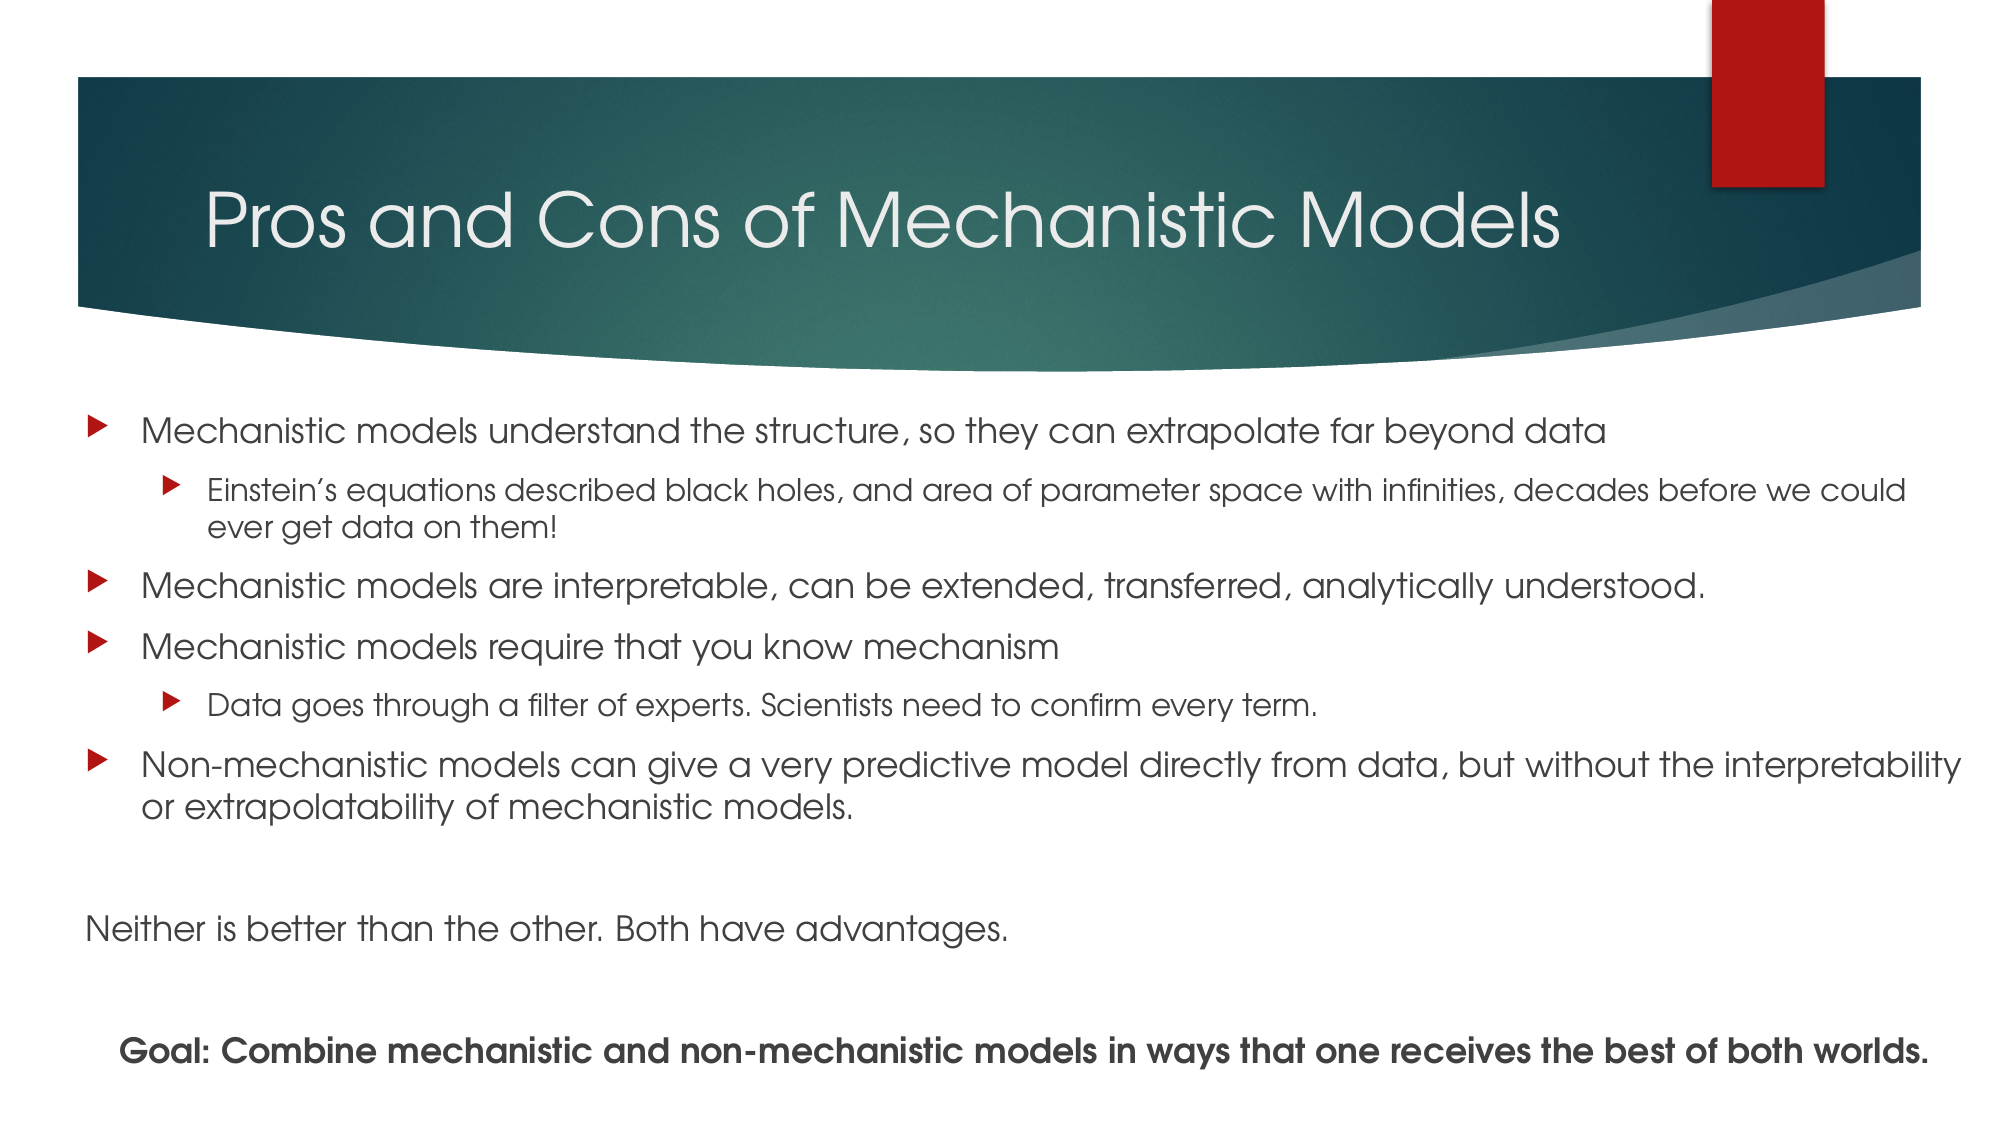

# Pros and Cons of Mechanistic Models
Mechanistic models understand the structure, so they can extrapolate far beyond data
Einstein’s equations described black holes, and area of parameter space with infinities, decades before we could ever get data on them!
Mechanistic models are interpretable, can be extended, transferred, analytically understood.
Mechanistic models require that you know mechanism
Data goes through a filter of experts. Scientists need to confirm every term.
Non-mechanistic models can give a very predictive model directly from data, but without the interpretability or extrapolatability of mechanistic models.

Neither is better than the other. Both have advantages.

Goal: Combine mechanistic and non-mechanistic models in ways that one receives the best of both worlds.